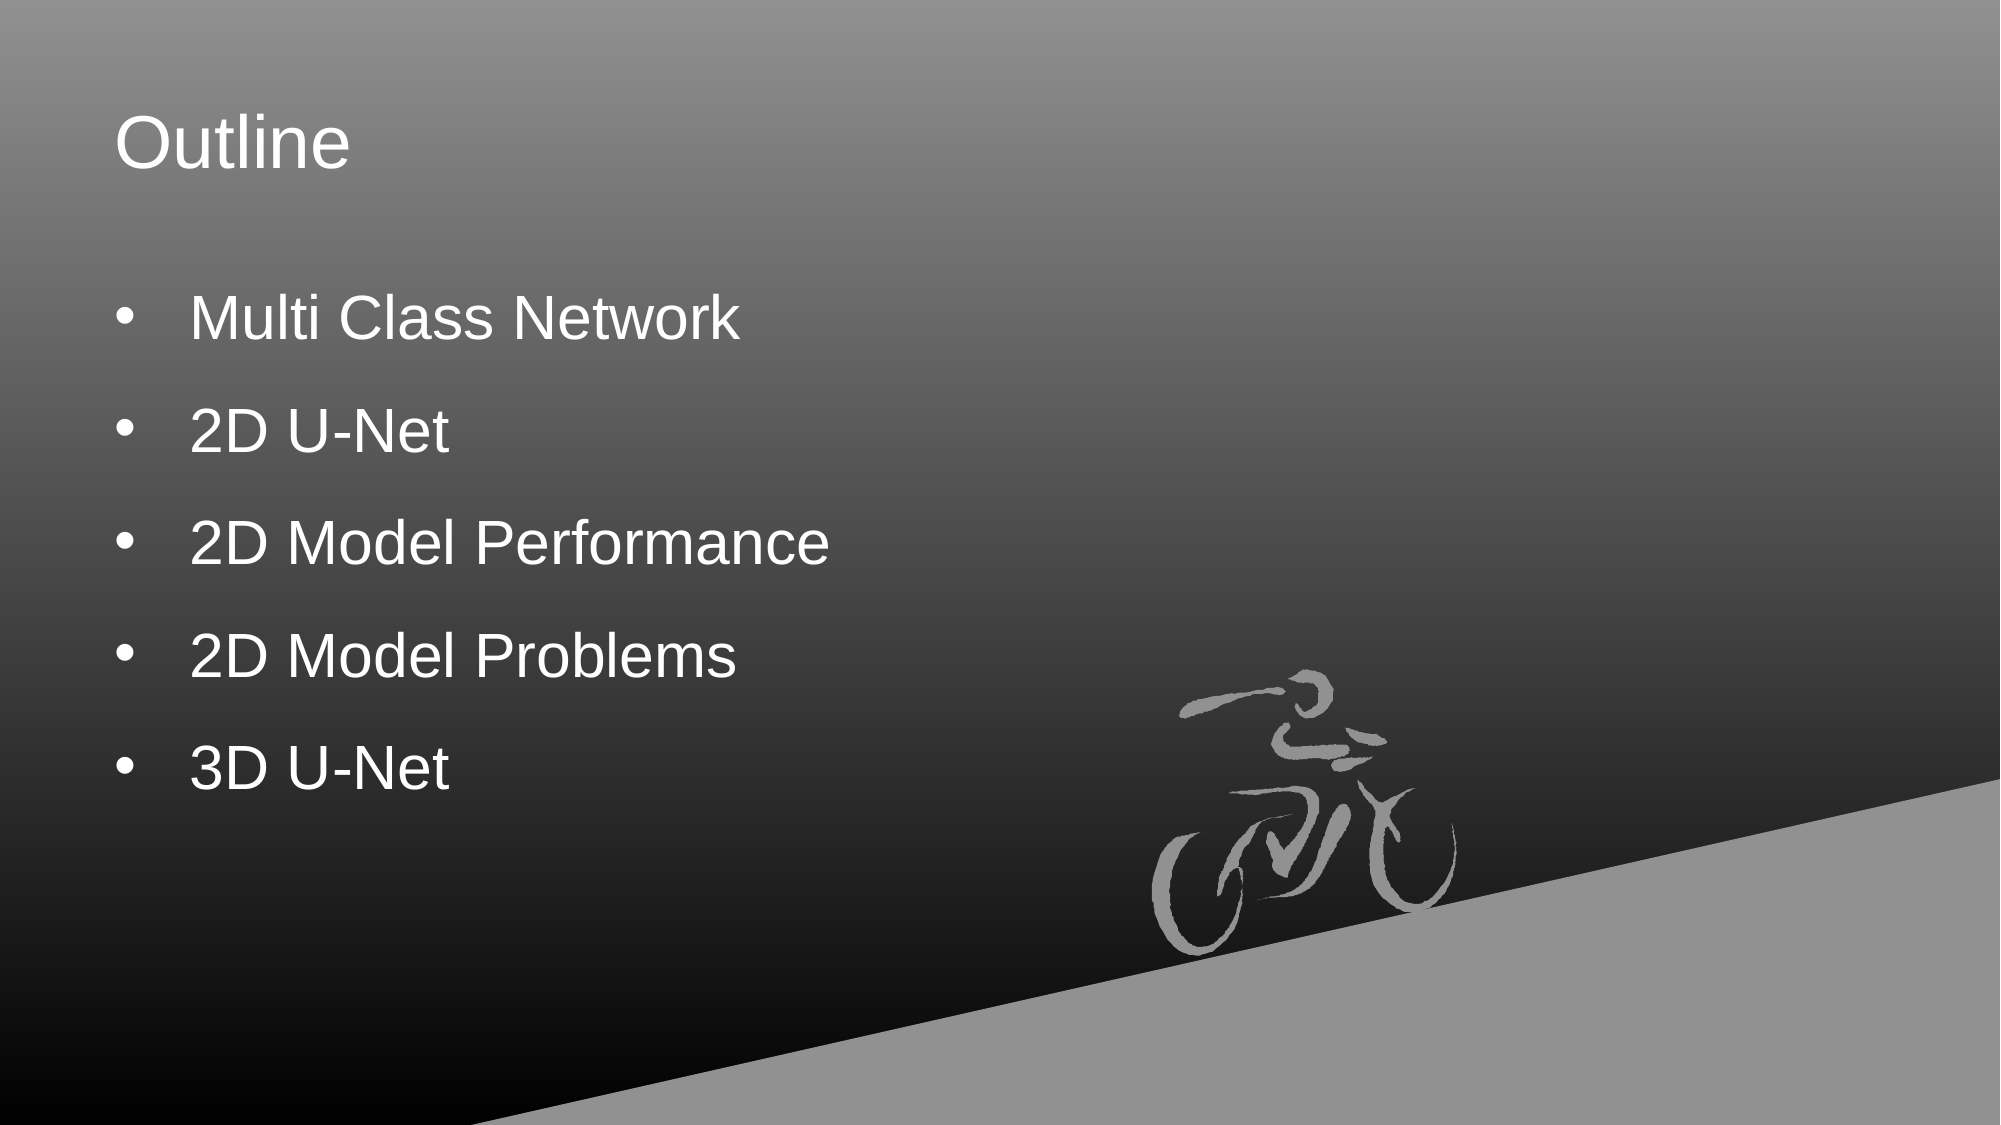

# Outline
Multi Class Network
2D U-Net
2D Model Performance
2D Model Problems
3D U-Net